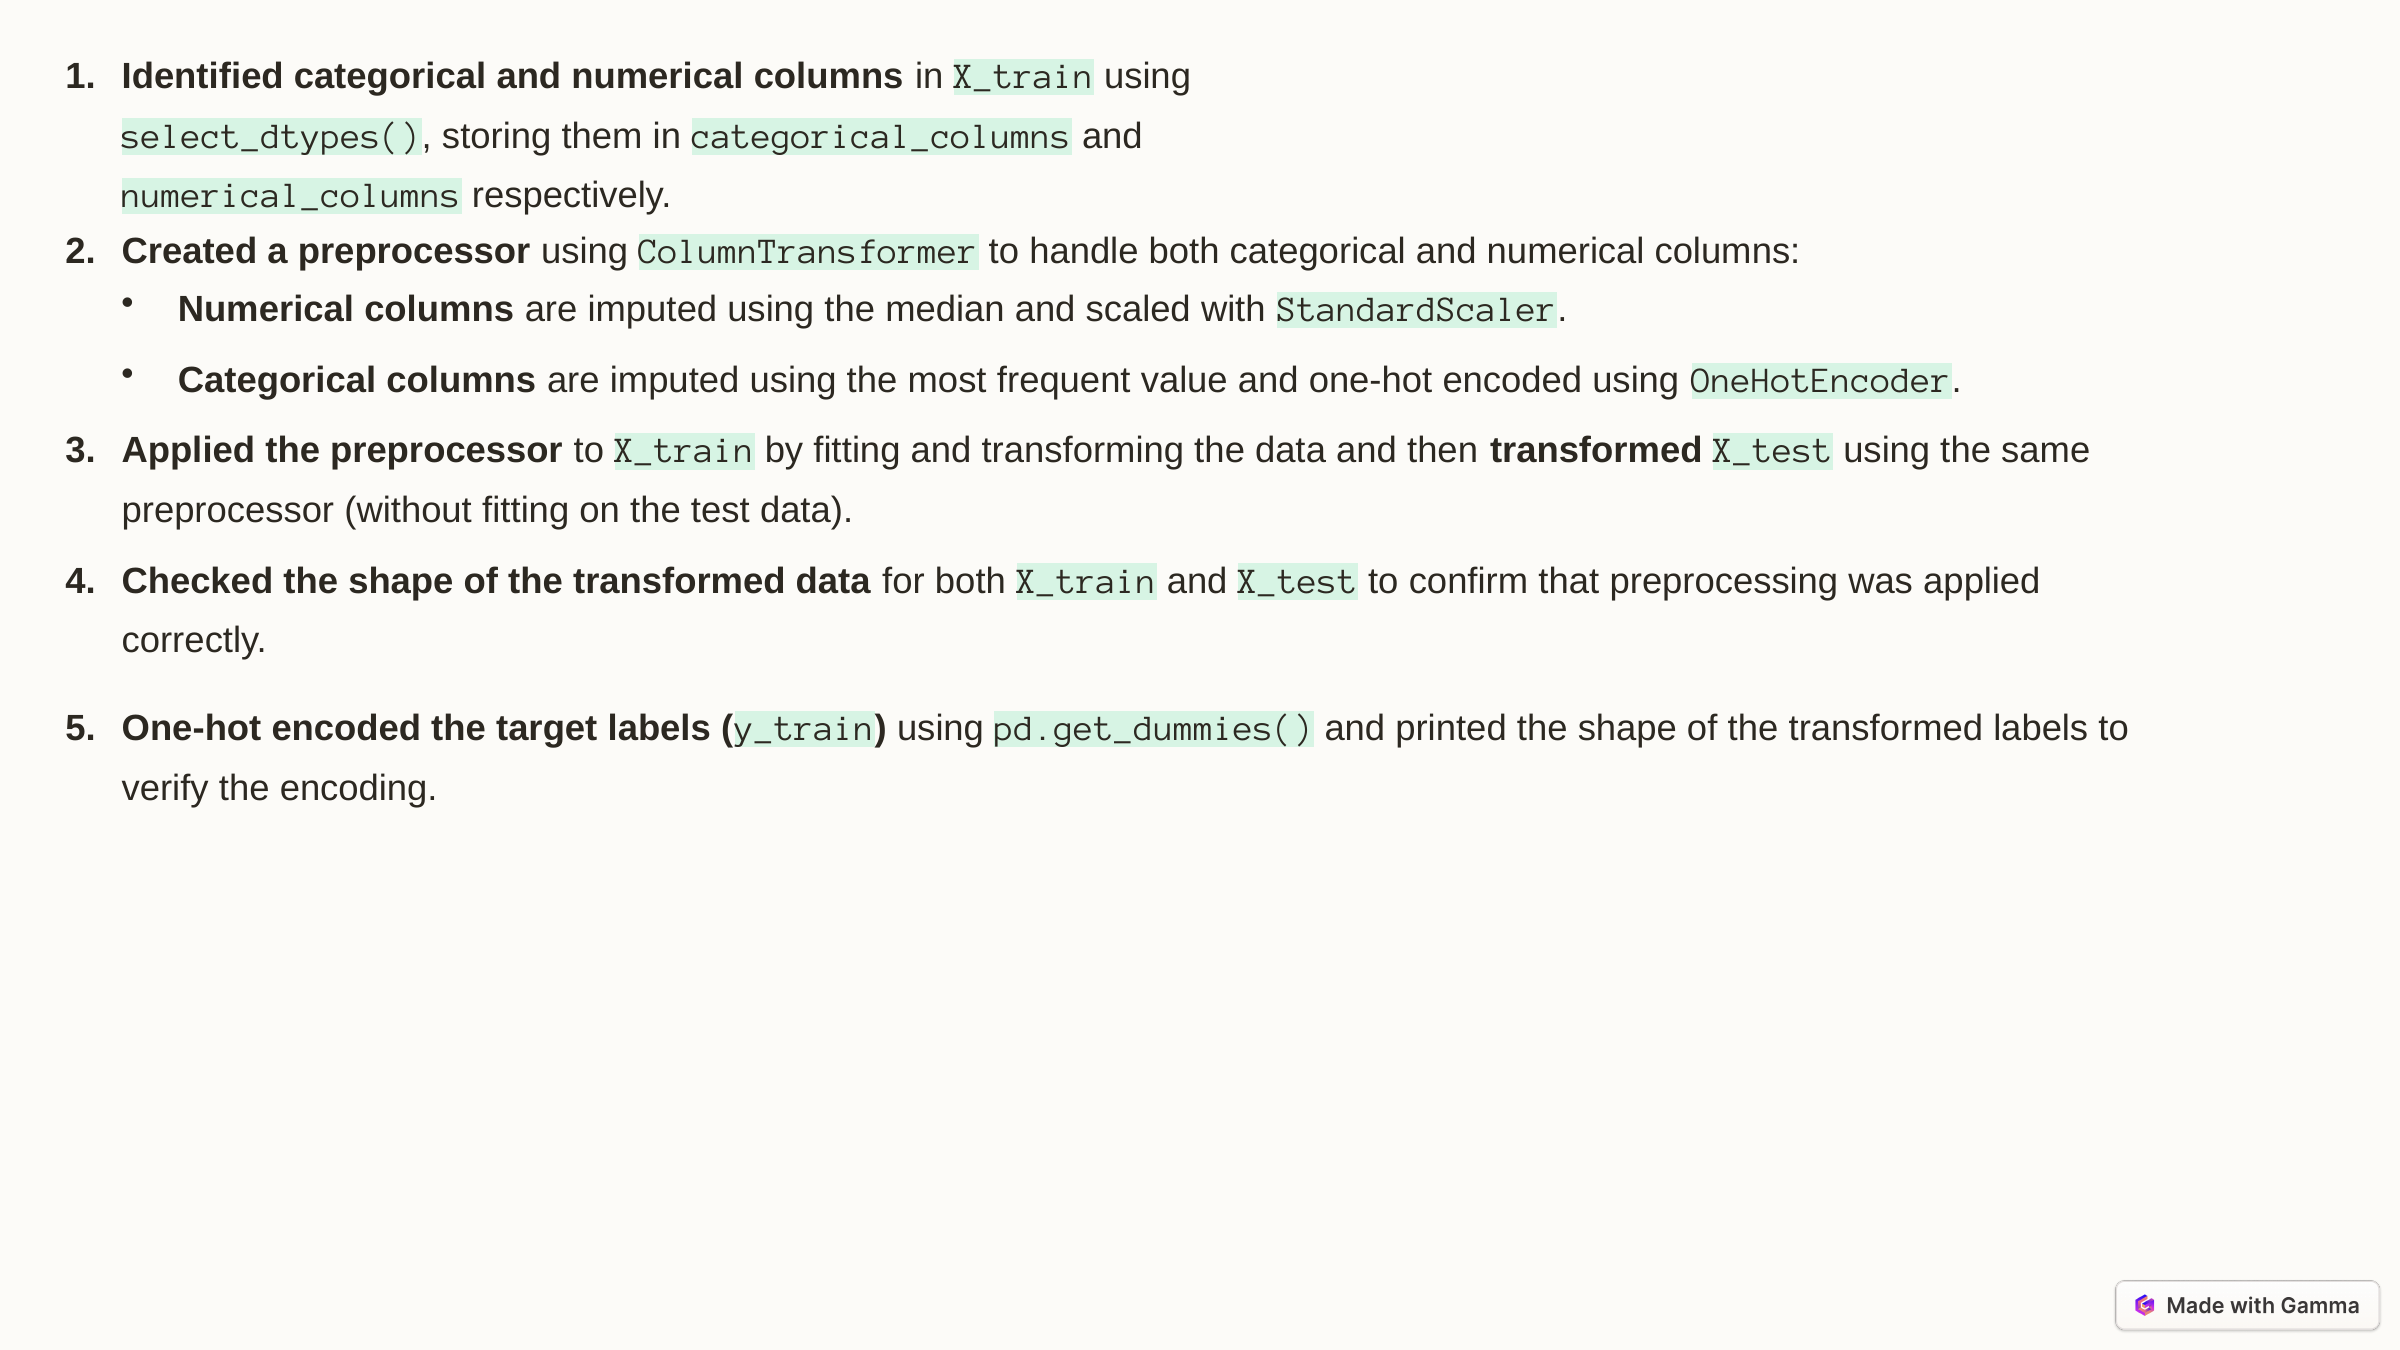

Identified categorical and numerical columns in X_train using select_dtypes(), storing them in categorical_columns and numerical_columns respectively.
Created a preprocessor using ColumnTransformer to handle both categorical and numerical columns:
Numerical columns are imputed using the median and scaled with StandardScaler.
Categorical columns are imputed using the most frequent value and one-hot encoded using OneHotEncoder.
Applied the preprocessor to X_train by fitting and transforming the data and then transformed X_test using the same preprocessor (without fitting on the test data).
Checked the shape of the transformed data for both X_train and X_test to confirm that preprocessing was applied correctly.
One-hot encoded the target labels (y_train) using pd.get_dummies() and printed the shape of the transformed labels to verify the encoding.